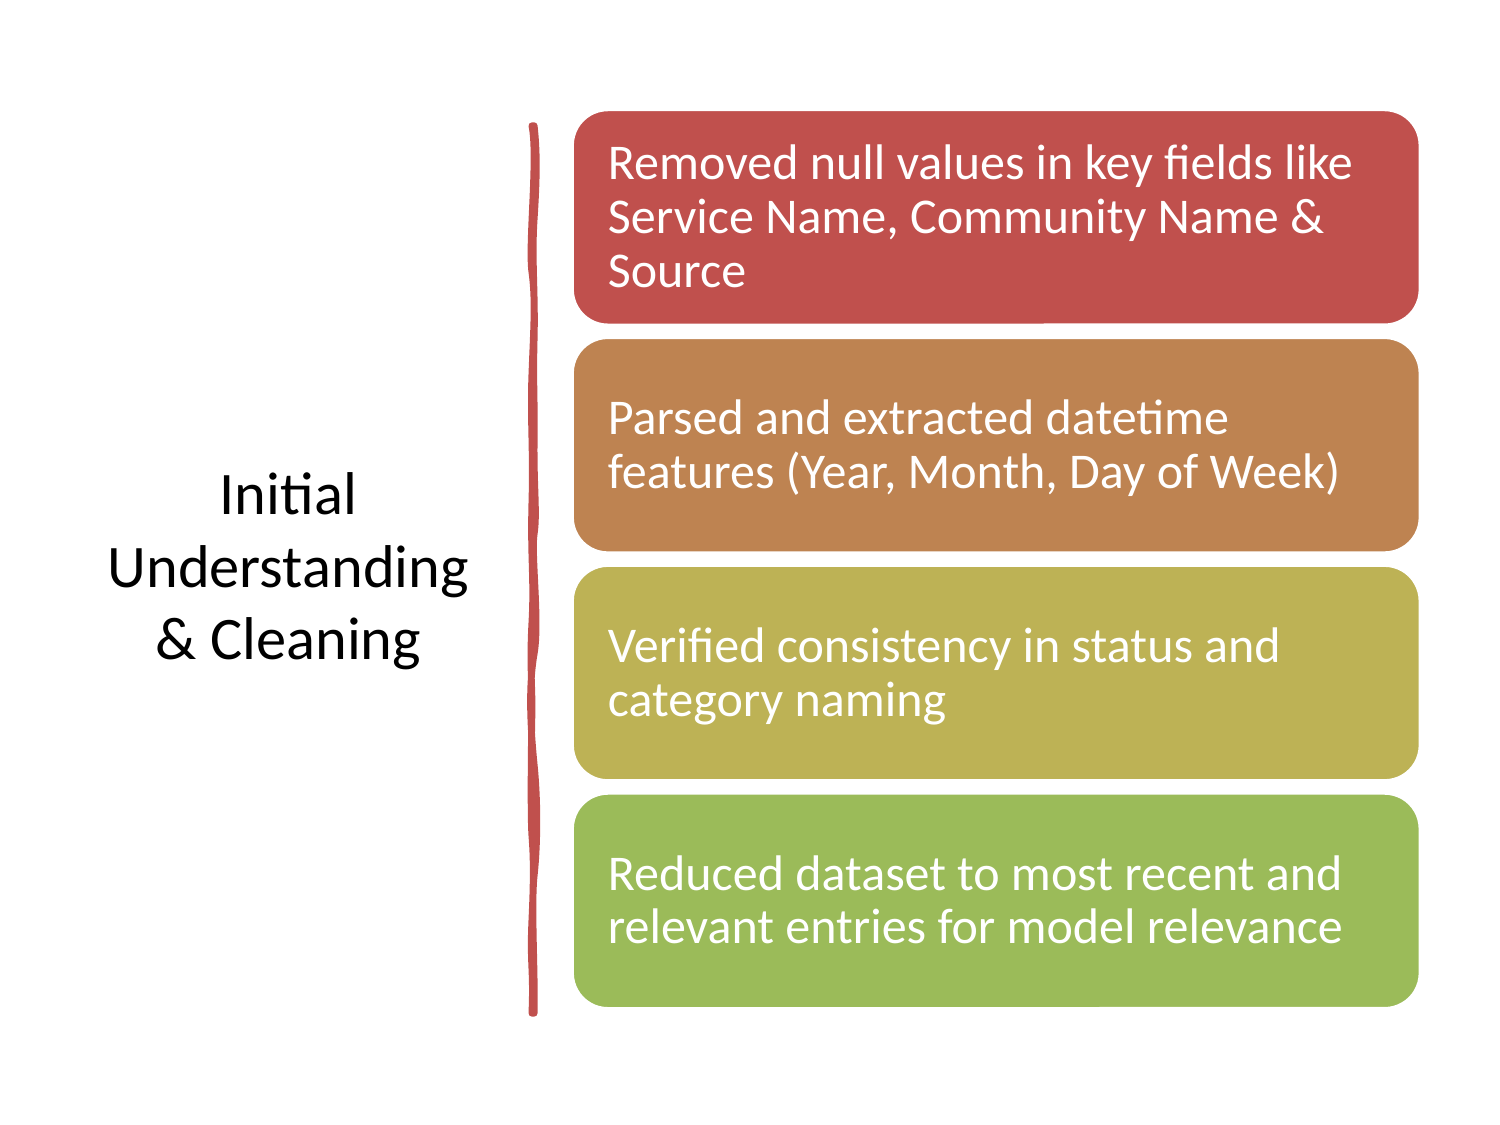

Removed null values in key fields like Service Name, Community Name & Source
Parsed and extracted datetime features (Year, Month, Day of Week)
Verified consistency in status and category naming
Reduced dataset to most recent and relevant entries for model relevance
# Initial Understanding & Cleaning